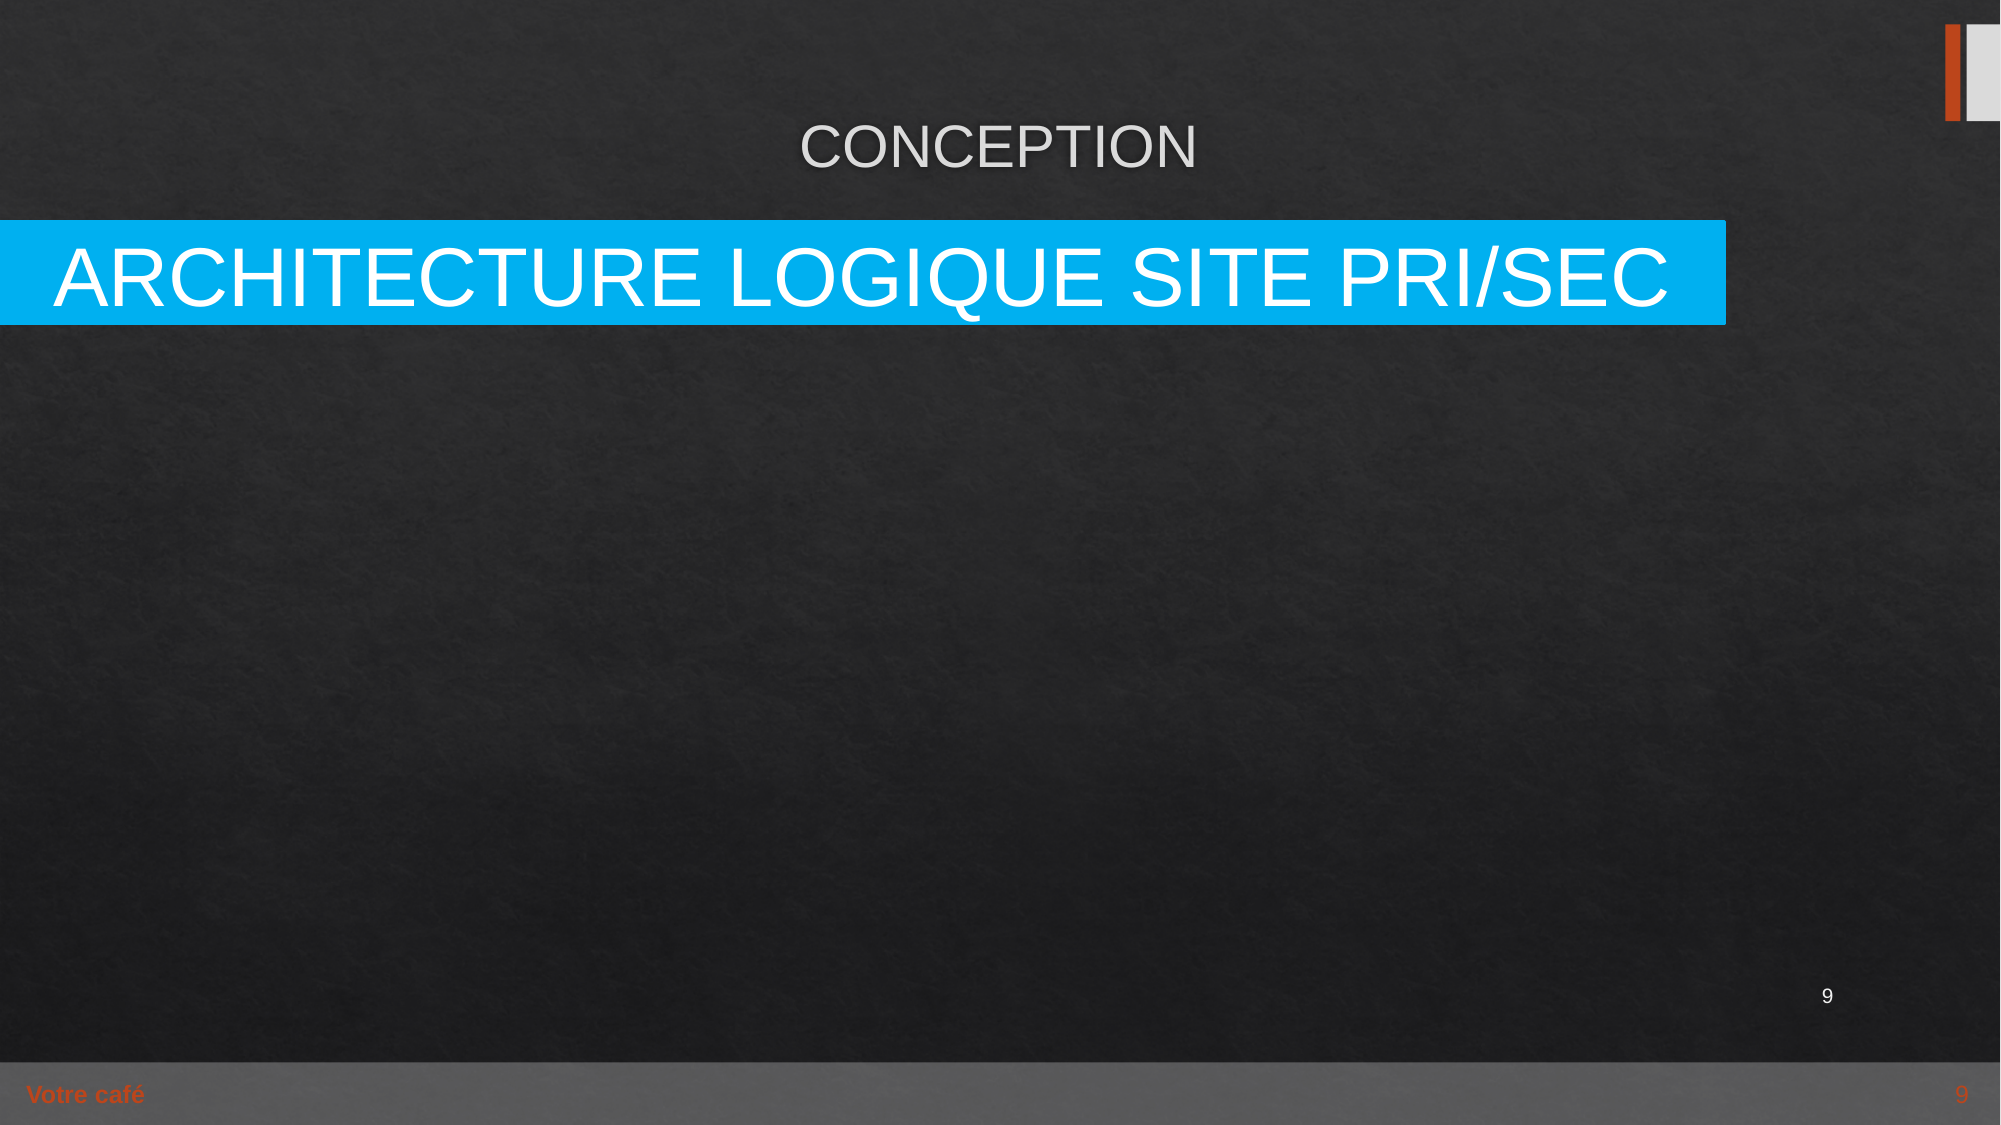

# CONCEPTION
ARCHITECTURE LOGIQUE SITE PRI/SEC

9